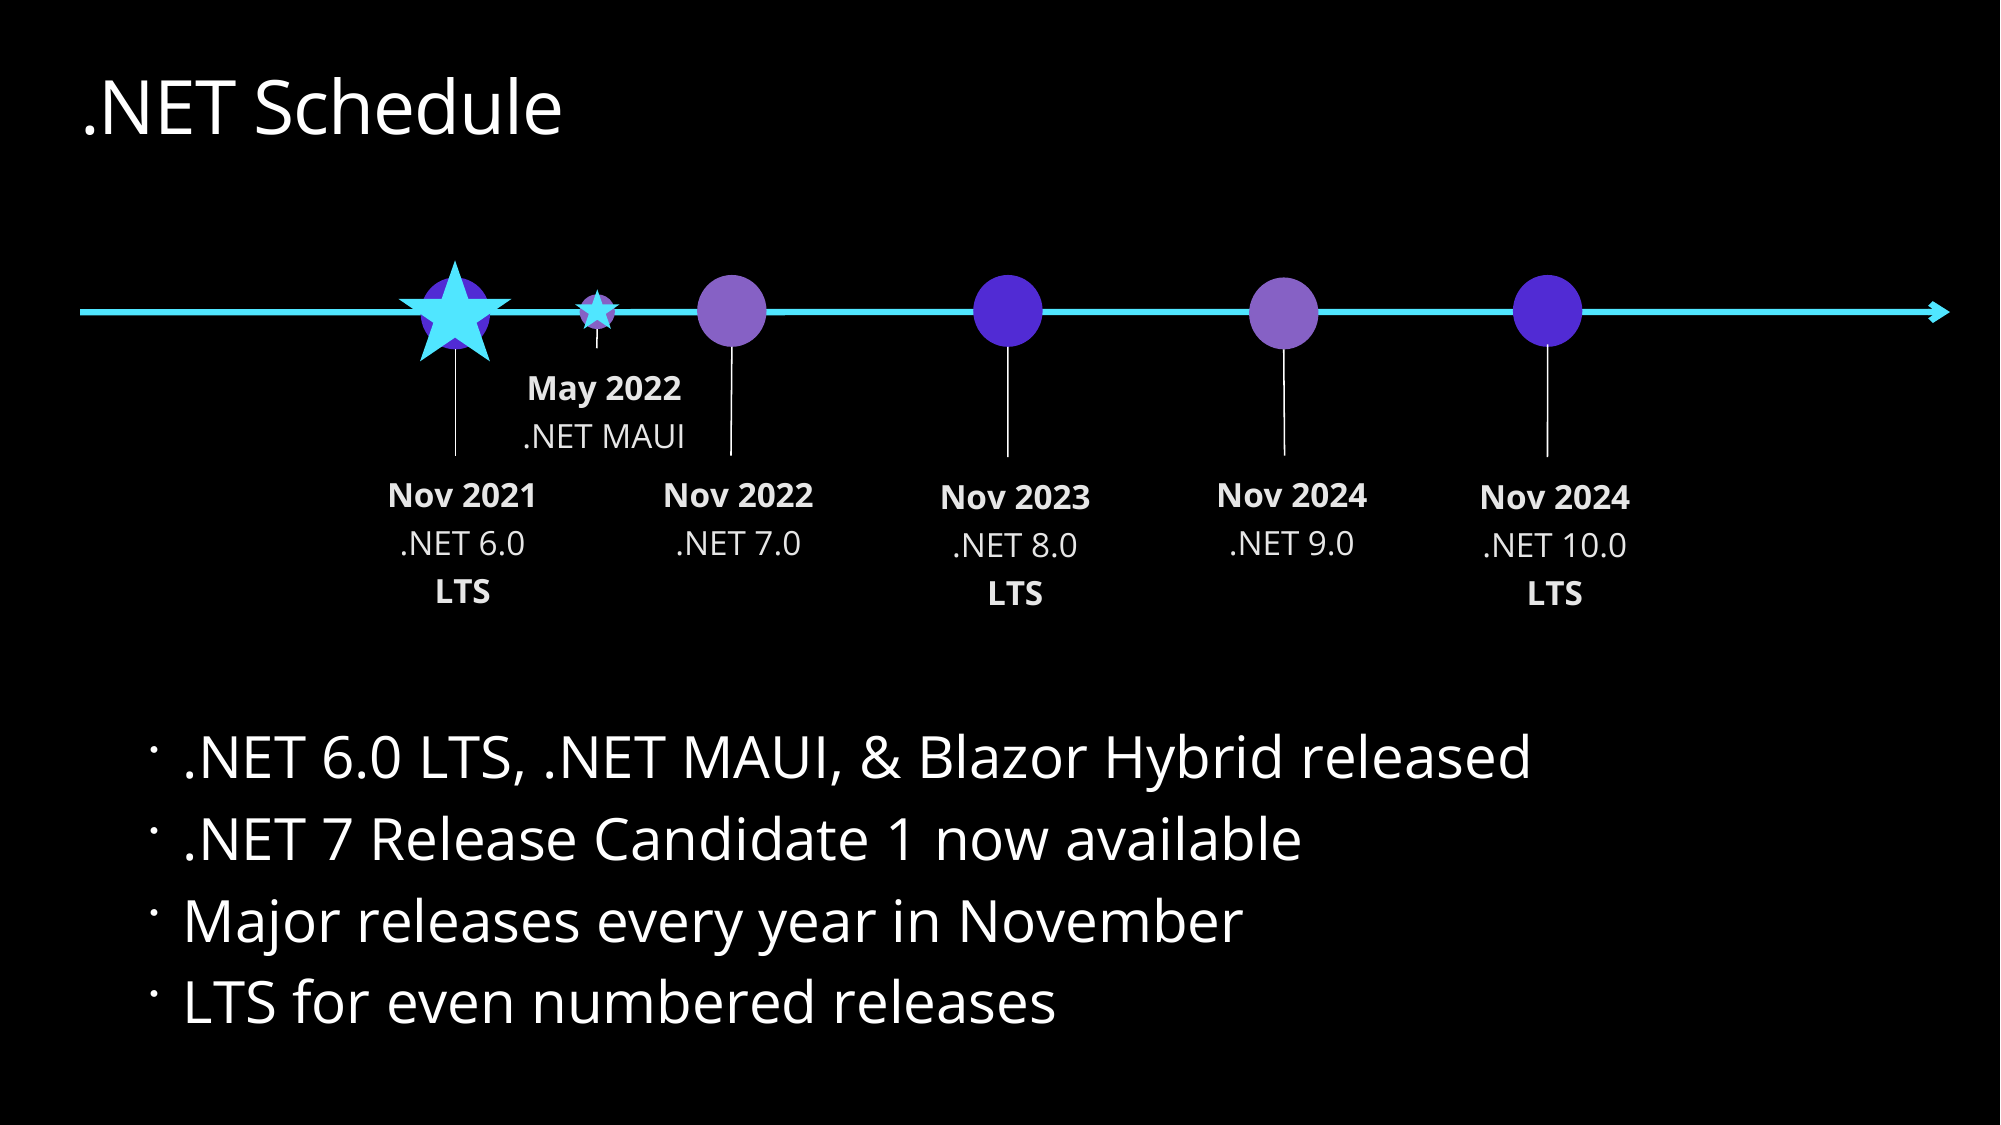

.NET Schedule

Nov 2021
.NET 6.0
LTS
Nov 2022
.NET 7.0

Nov 2024
.NET 9.0

Nov 2023
.NET 8.0
LTS

Nov 2024
.NET 10.0
LTS

May 2022
.NET MAUI
.NET 6.0 LTS, .NET MAUI, & Blazor Hybrid released
.NET 7 Release Candidate 1 now available
Major releases every year in November
LTS for even numbered releases